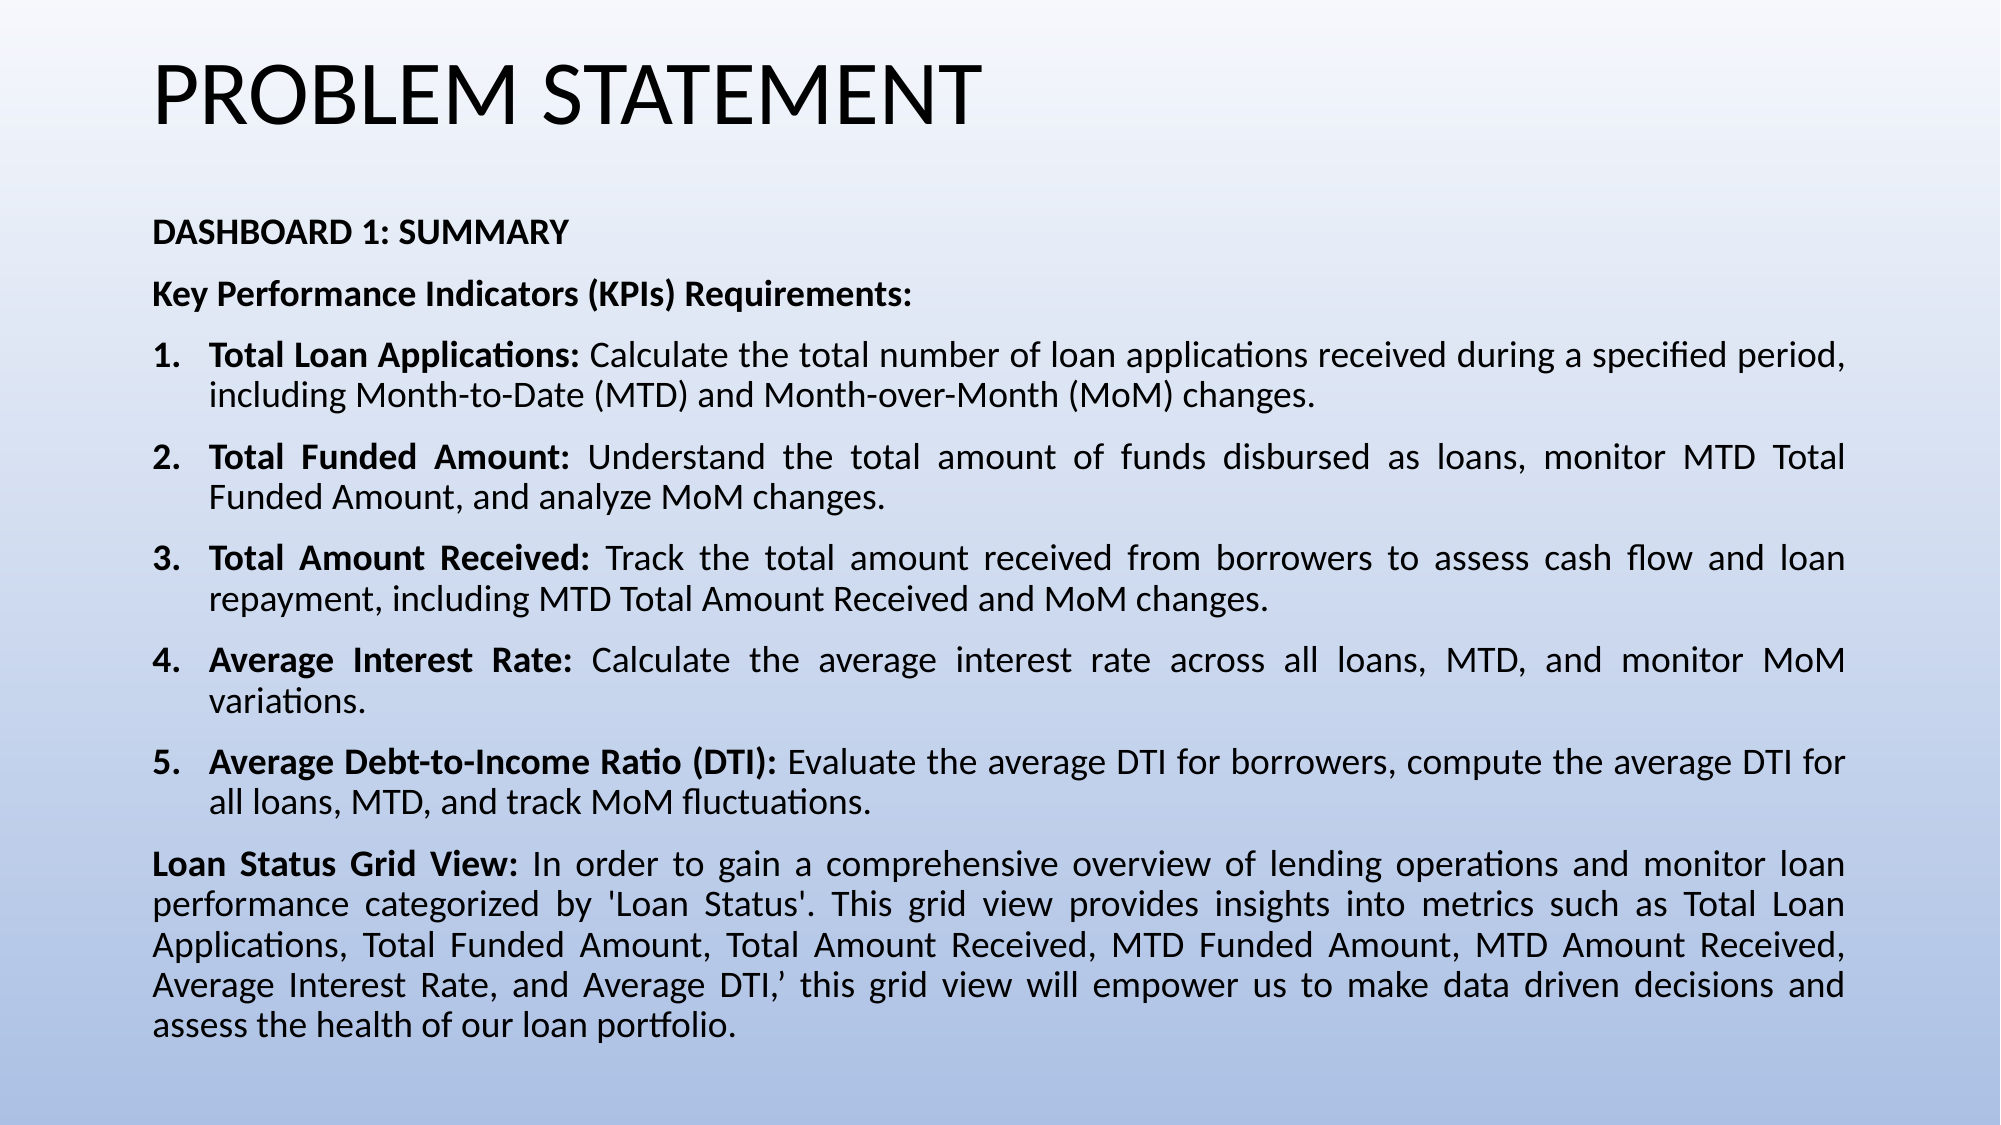

# PROBLEM STATEMENT
DASHBOARD 1: SUMMARY
Key Performance Indicators (KPIs) Requirements:
Total Loan Applications: Calculate the total number of loan applications received during a specified period, including Month-to-Date (MTD) and Month-over-Month (MoM) changes.
Total Funded Amount: Understand the total amount of funds disbursed as loans, monitor MTD Total Funded Amount, and analyze MoM changes.
Total Amount Received: Track the total amount received from borrowers to assess cash flow and loan repayment, including MTD Total Amount Received and MoM changes.
Average Interest Rate: Calculate the average interest rate across all loans, MTD, and monitor MoM variations.
Average Debt-to-Income Ratio (DTI): Evaluate the average DTI for borrowers, compute the average DTI for all loans, MTD, and track MoM fluctuations.
Loan Status Grid View: In order to gain a comprehensive overview of lending operations and monitor loan performance categorized by 'Loan Status'. This grid view provides insights into metrics such as Total Loan Applications, Total Funded Amount, Total Amount Received, MTD Funded Amount, MTD Amount Received, Average Interest Rate, and Average DTI,’ this grid view will empower us to make data driven decisions and assess the health of our loan portfolio.